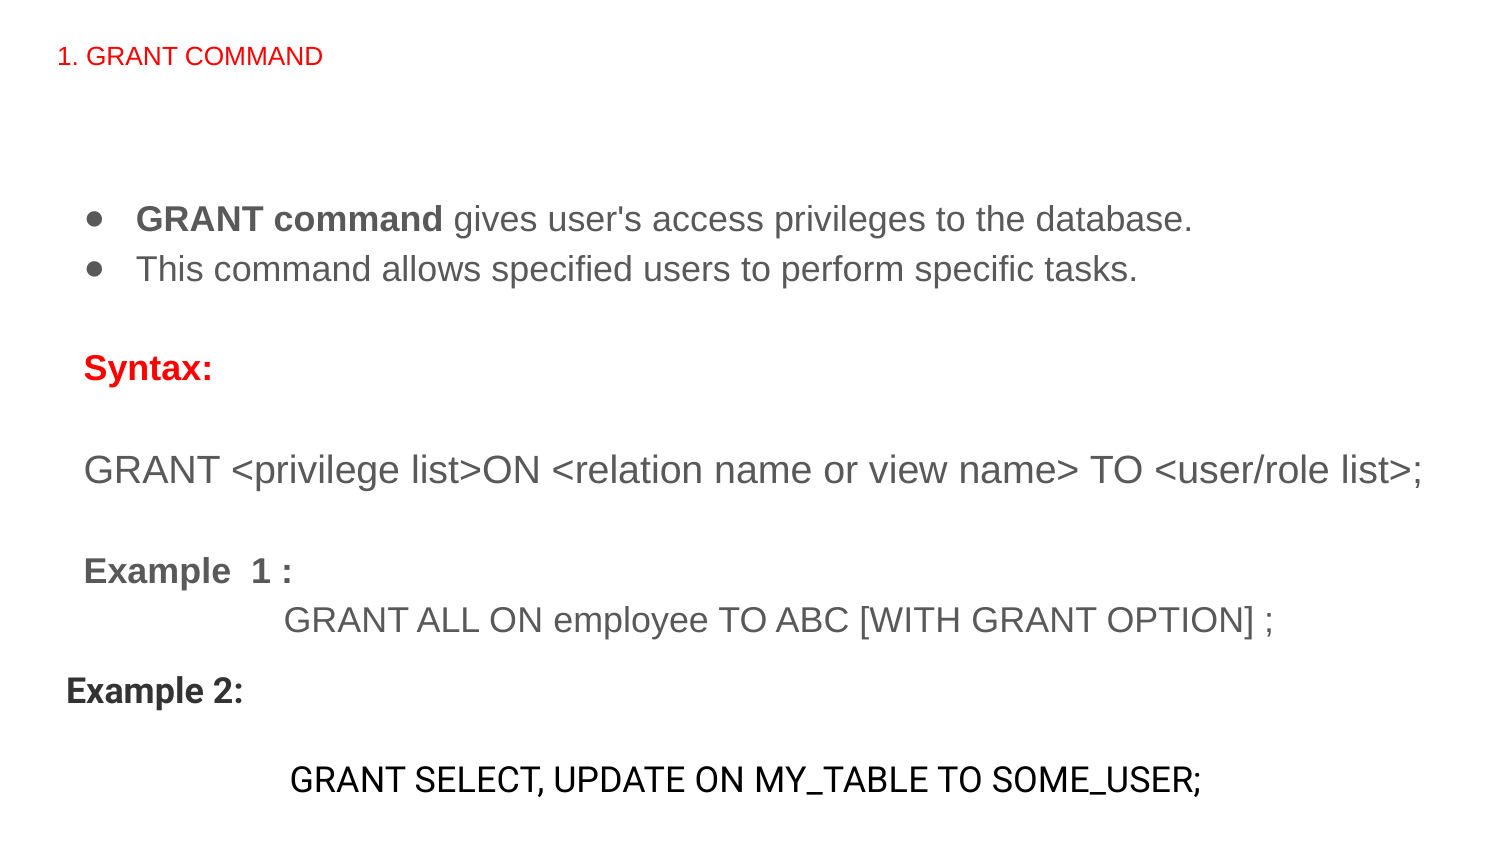

# 1. GRANT COMMAND
GRANT command gives user's access privileges to the database.
This command allows specified users to perform specific tasks.

Syntax:
GRANT <privilege list>ON <relation name or view name> TO <user/role list>;
Example  1 :
                    GRANT ALL ON employee TO ABC [WITH GRANT OPTION] ;
Example 2:
                       GRANT SELECT, UPDATE ON MY_TABLE TO SOME_USER;